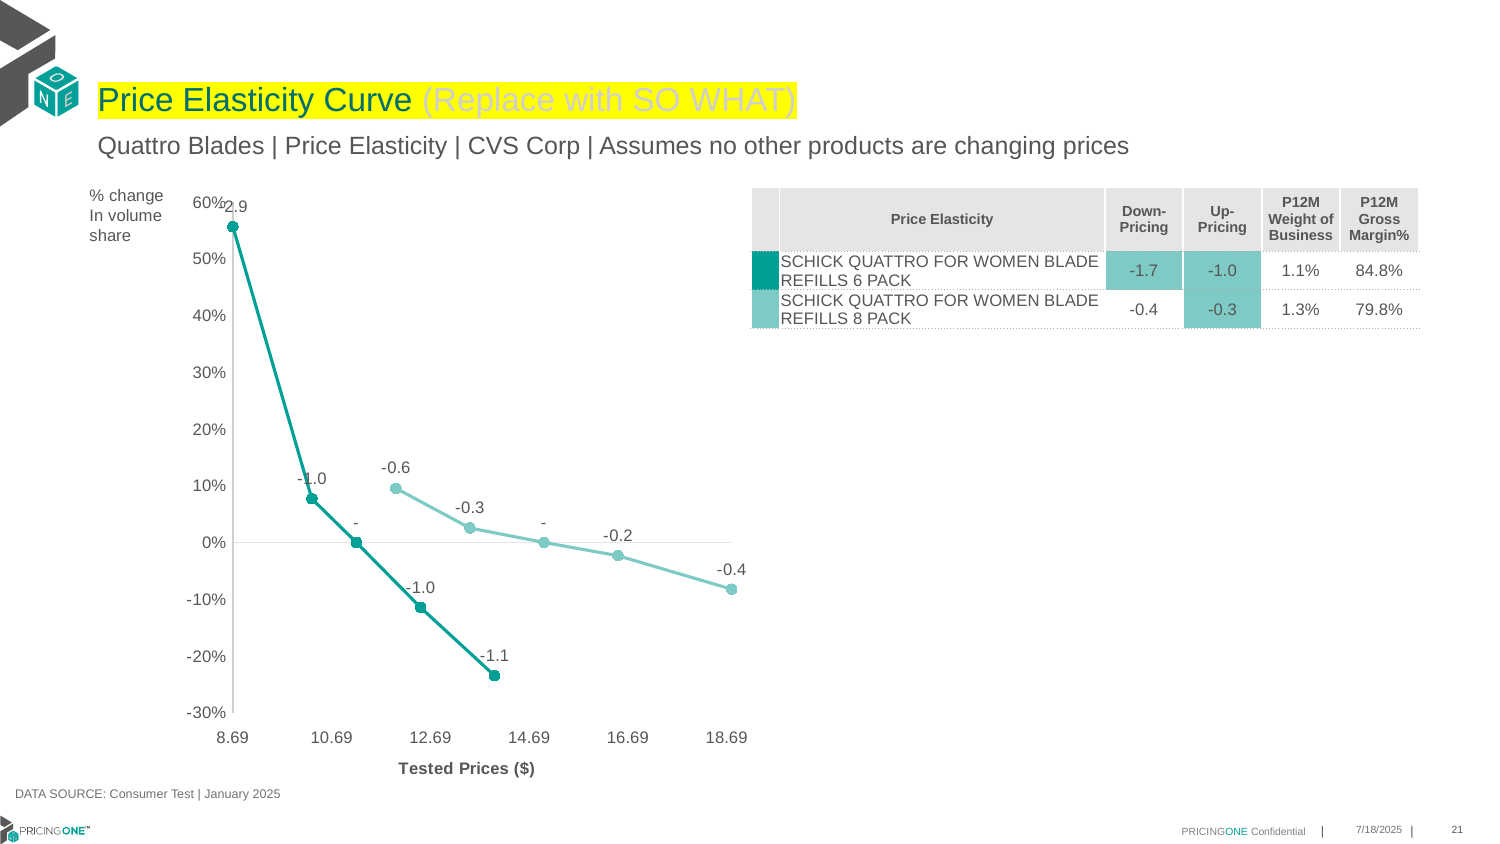

# Price Elasticity Curve (Replace with SO WHAT)
Quattro Blades | Price Elasticity | CVS Corp | Assumes no other products are changing prices
% change In volume share
|  | Price Elasticity | Down-Pricing | Up-Pricing | P12M Weight of Business | P12M Gross Margin% |
| --- | --- | --- | --- | --- | --- |
|  | SCHICK QUATTRO FOR WOMEN BLADE REFILLS 6 PACK | -1.7 | -1.0 | 1.1% | 84.8% |
|  | SCHICK QUATTRO FOR WOMEN BLADE REFILLS 8 PACK | -0.4 | -0.3 | 1.3% | 79.8% |

### Chart

| Category | SCHICK QUATTRO FOR WOMEN BLADE REFILLS 6 PACK | SCHICK QUATTRO FOR WOMEN BLADE REFILLS 8 PACK |
|---|---|---|
DATA SOURCE: Consumer Test | January 2025

7/18/2025
21